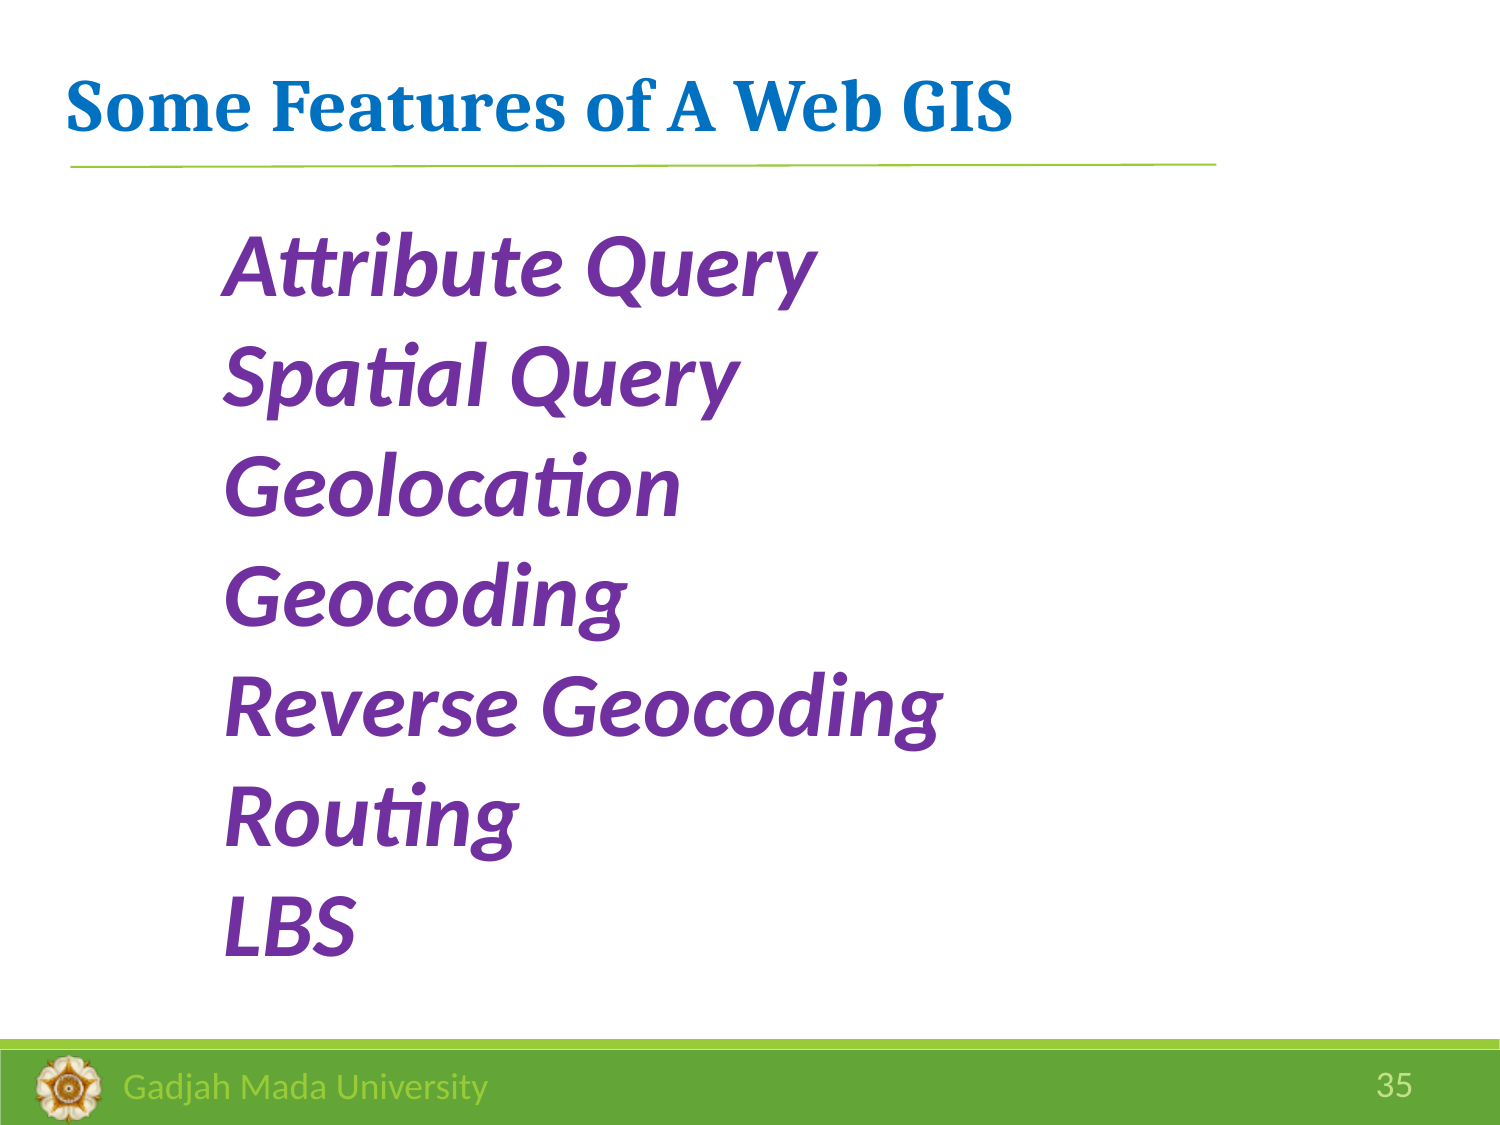

Some Features of A Web GIS
Attribute Query
Spatial Query
Geolocation
Geocoding
Reverse Geocoding
Routing
LBS